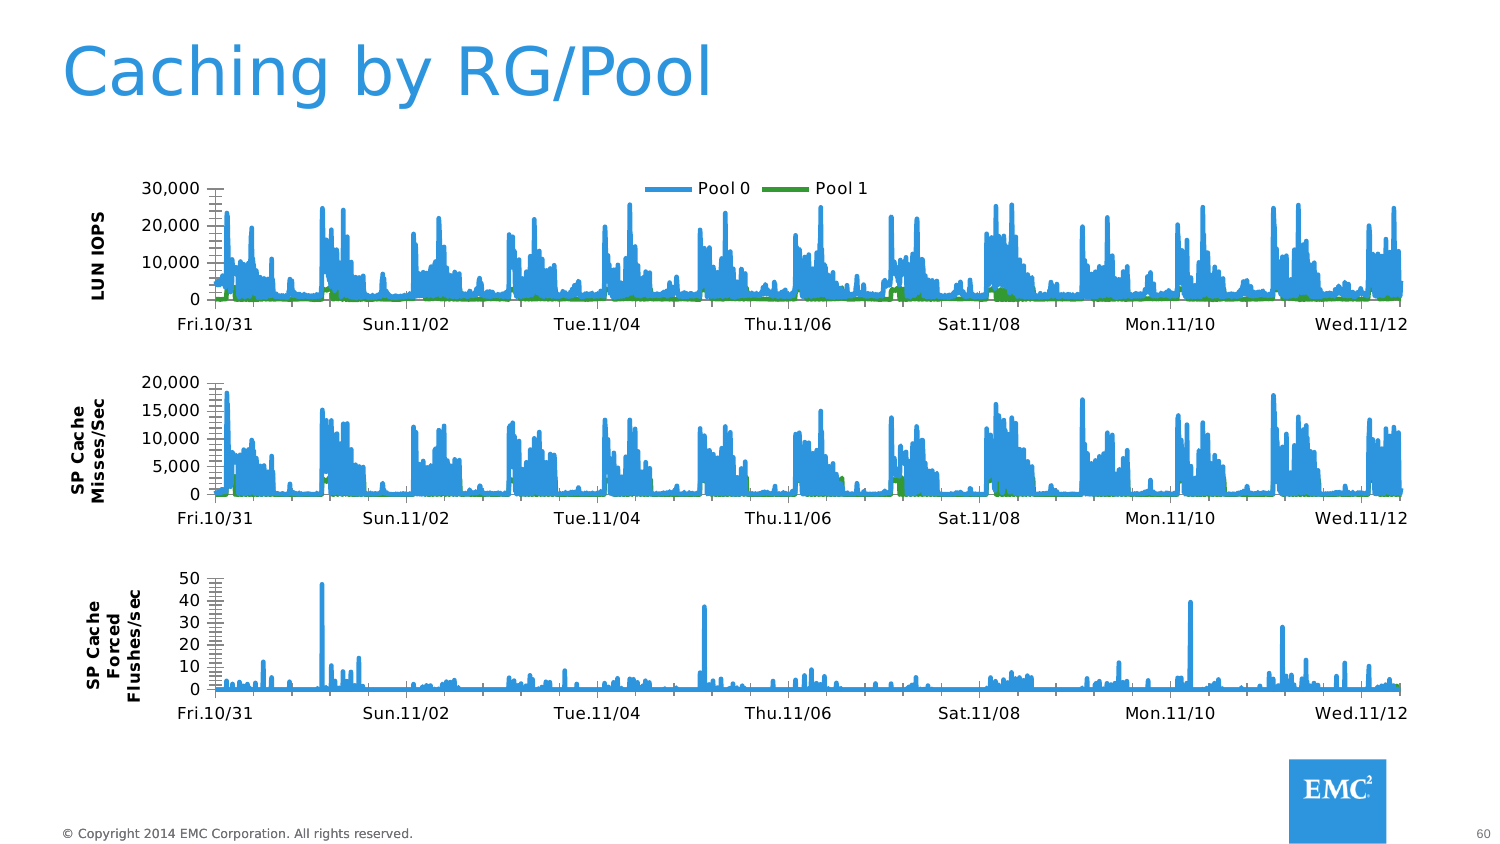

# Caching by RG/Pool

### Chart

| Category | Pool 0 | Pool 1 |
|---|---|---|

### Chart

| Category | Pool 0 | Pool 1 |
|---|---|---|

### Chart

| Category | Pool 0 | Pool 1 |
|---|---|---|